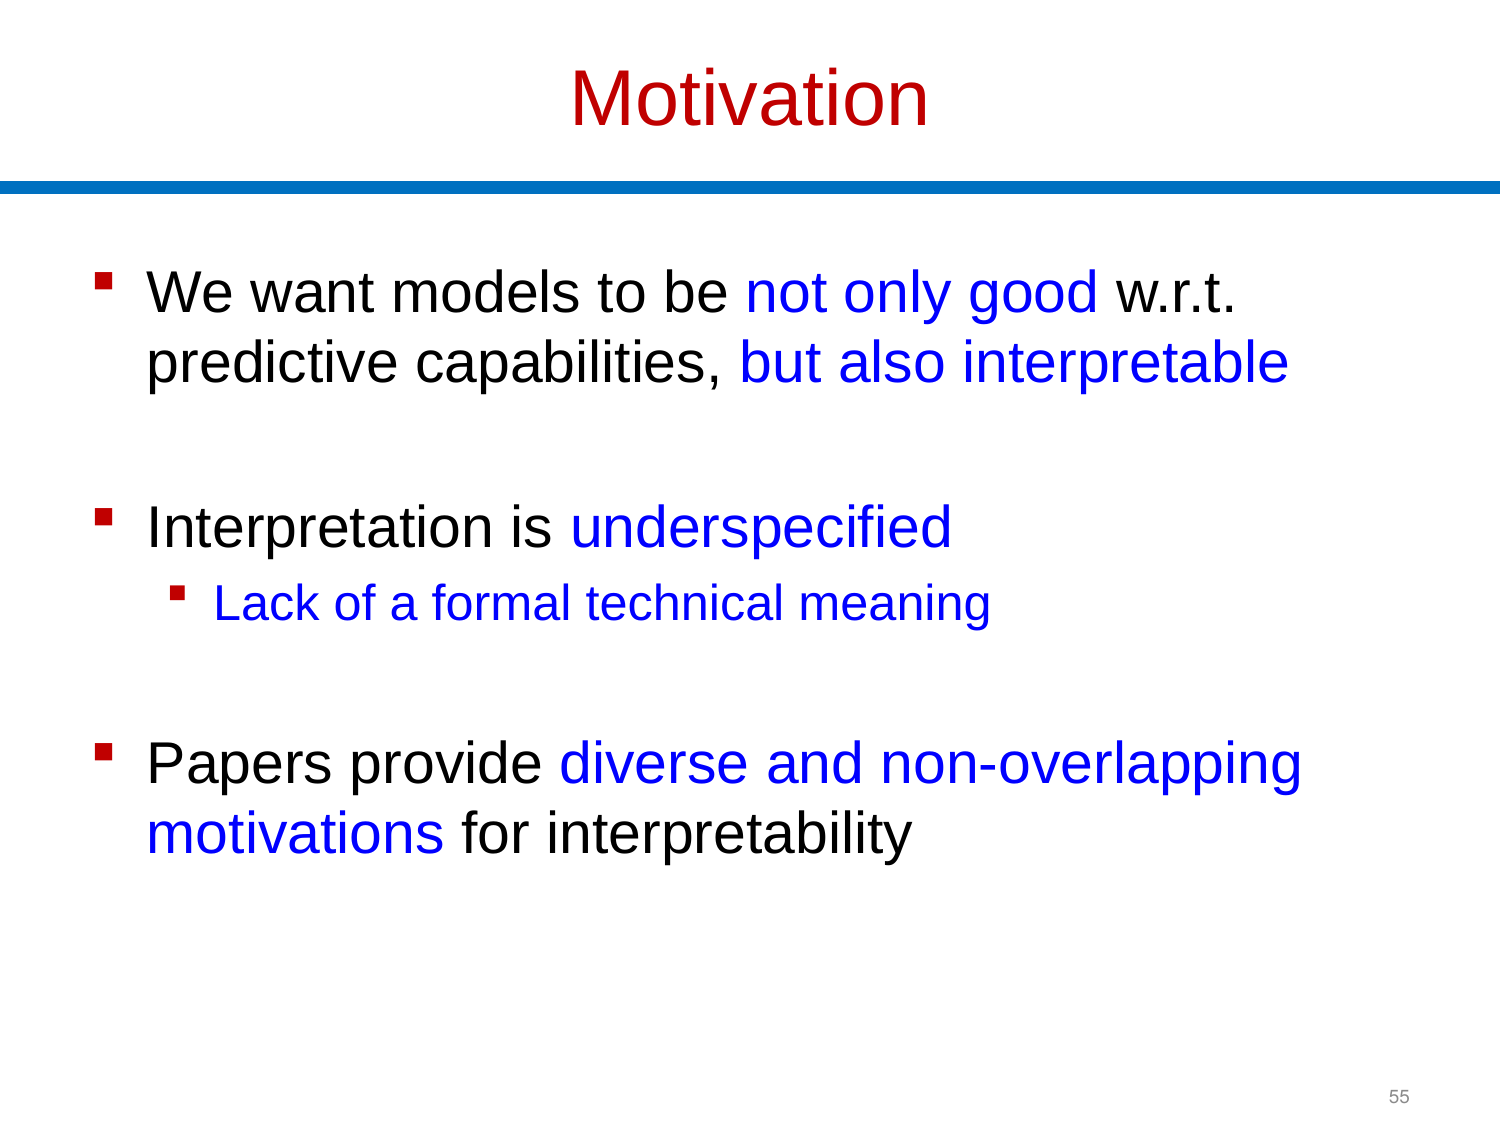

# Motivation
We want models to be not only good w.r.t. predictive capabilities, but also interpretable

Interpretation is underspecified
Lack of a formal technical meaning

Papers provide diverse and non-overlapping motivations for interpretability
55